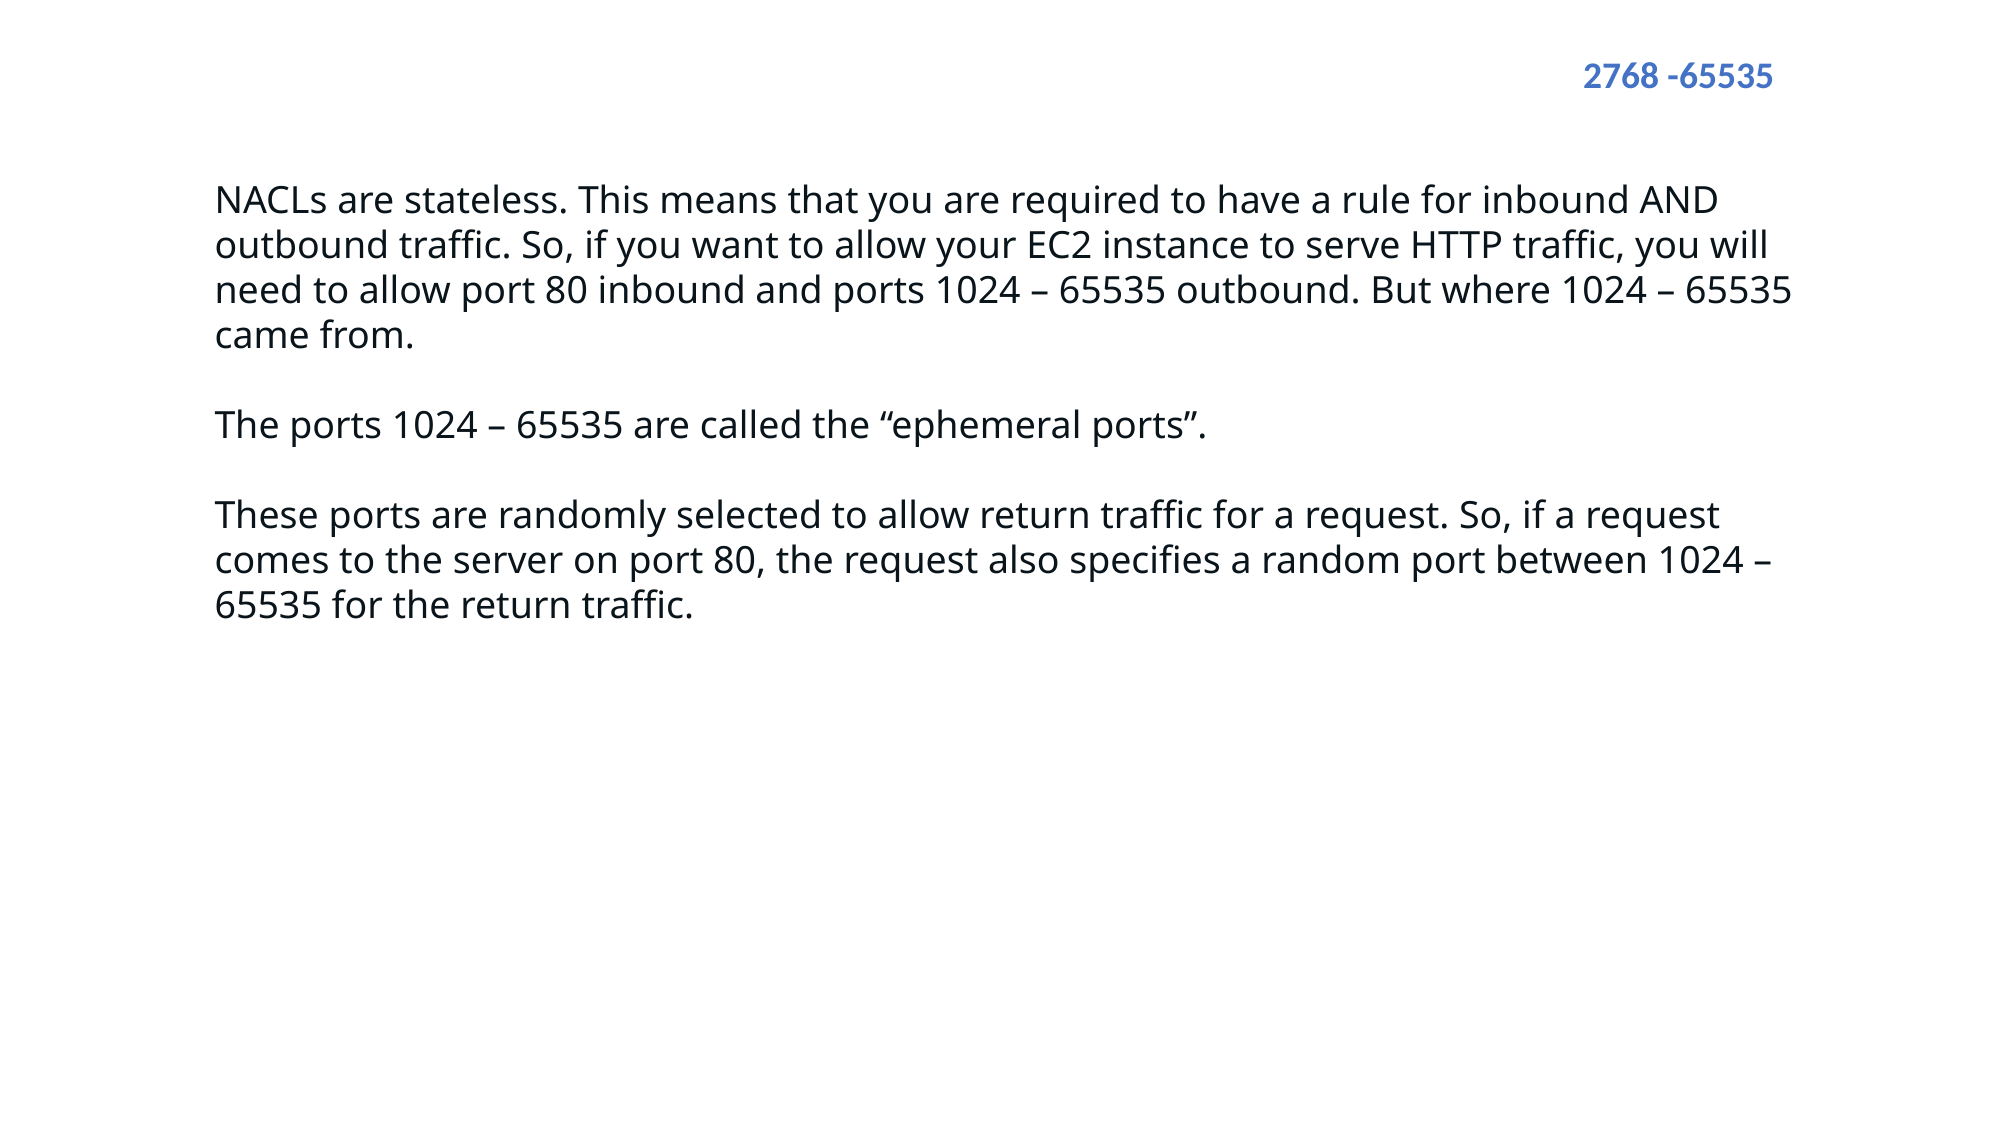

2768 -65535

NACLs are stateless. This means that you are required to have a rule for inbound AND outbound traffic. So, if you want to allow your EC2 instance to serve HTTP traffic, you will need to allow port 80 inbound and ports 1024 – 65535 outbound. But where 1024 – 65535 came from.

The ports 1024 – 65535 are called the “ephemeral ports”.

These ports are randomly selected to allow return traffic for a request. So, if a request comes to the server on port 80, the request also specifies a random port between 1024 – 65535 for the return traffic.